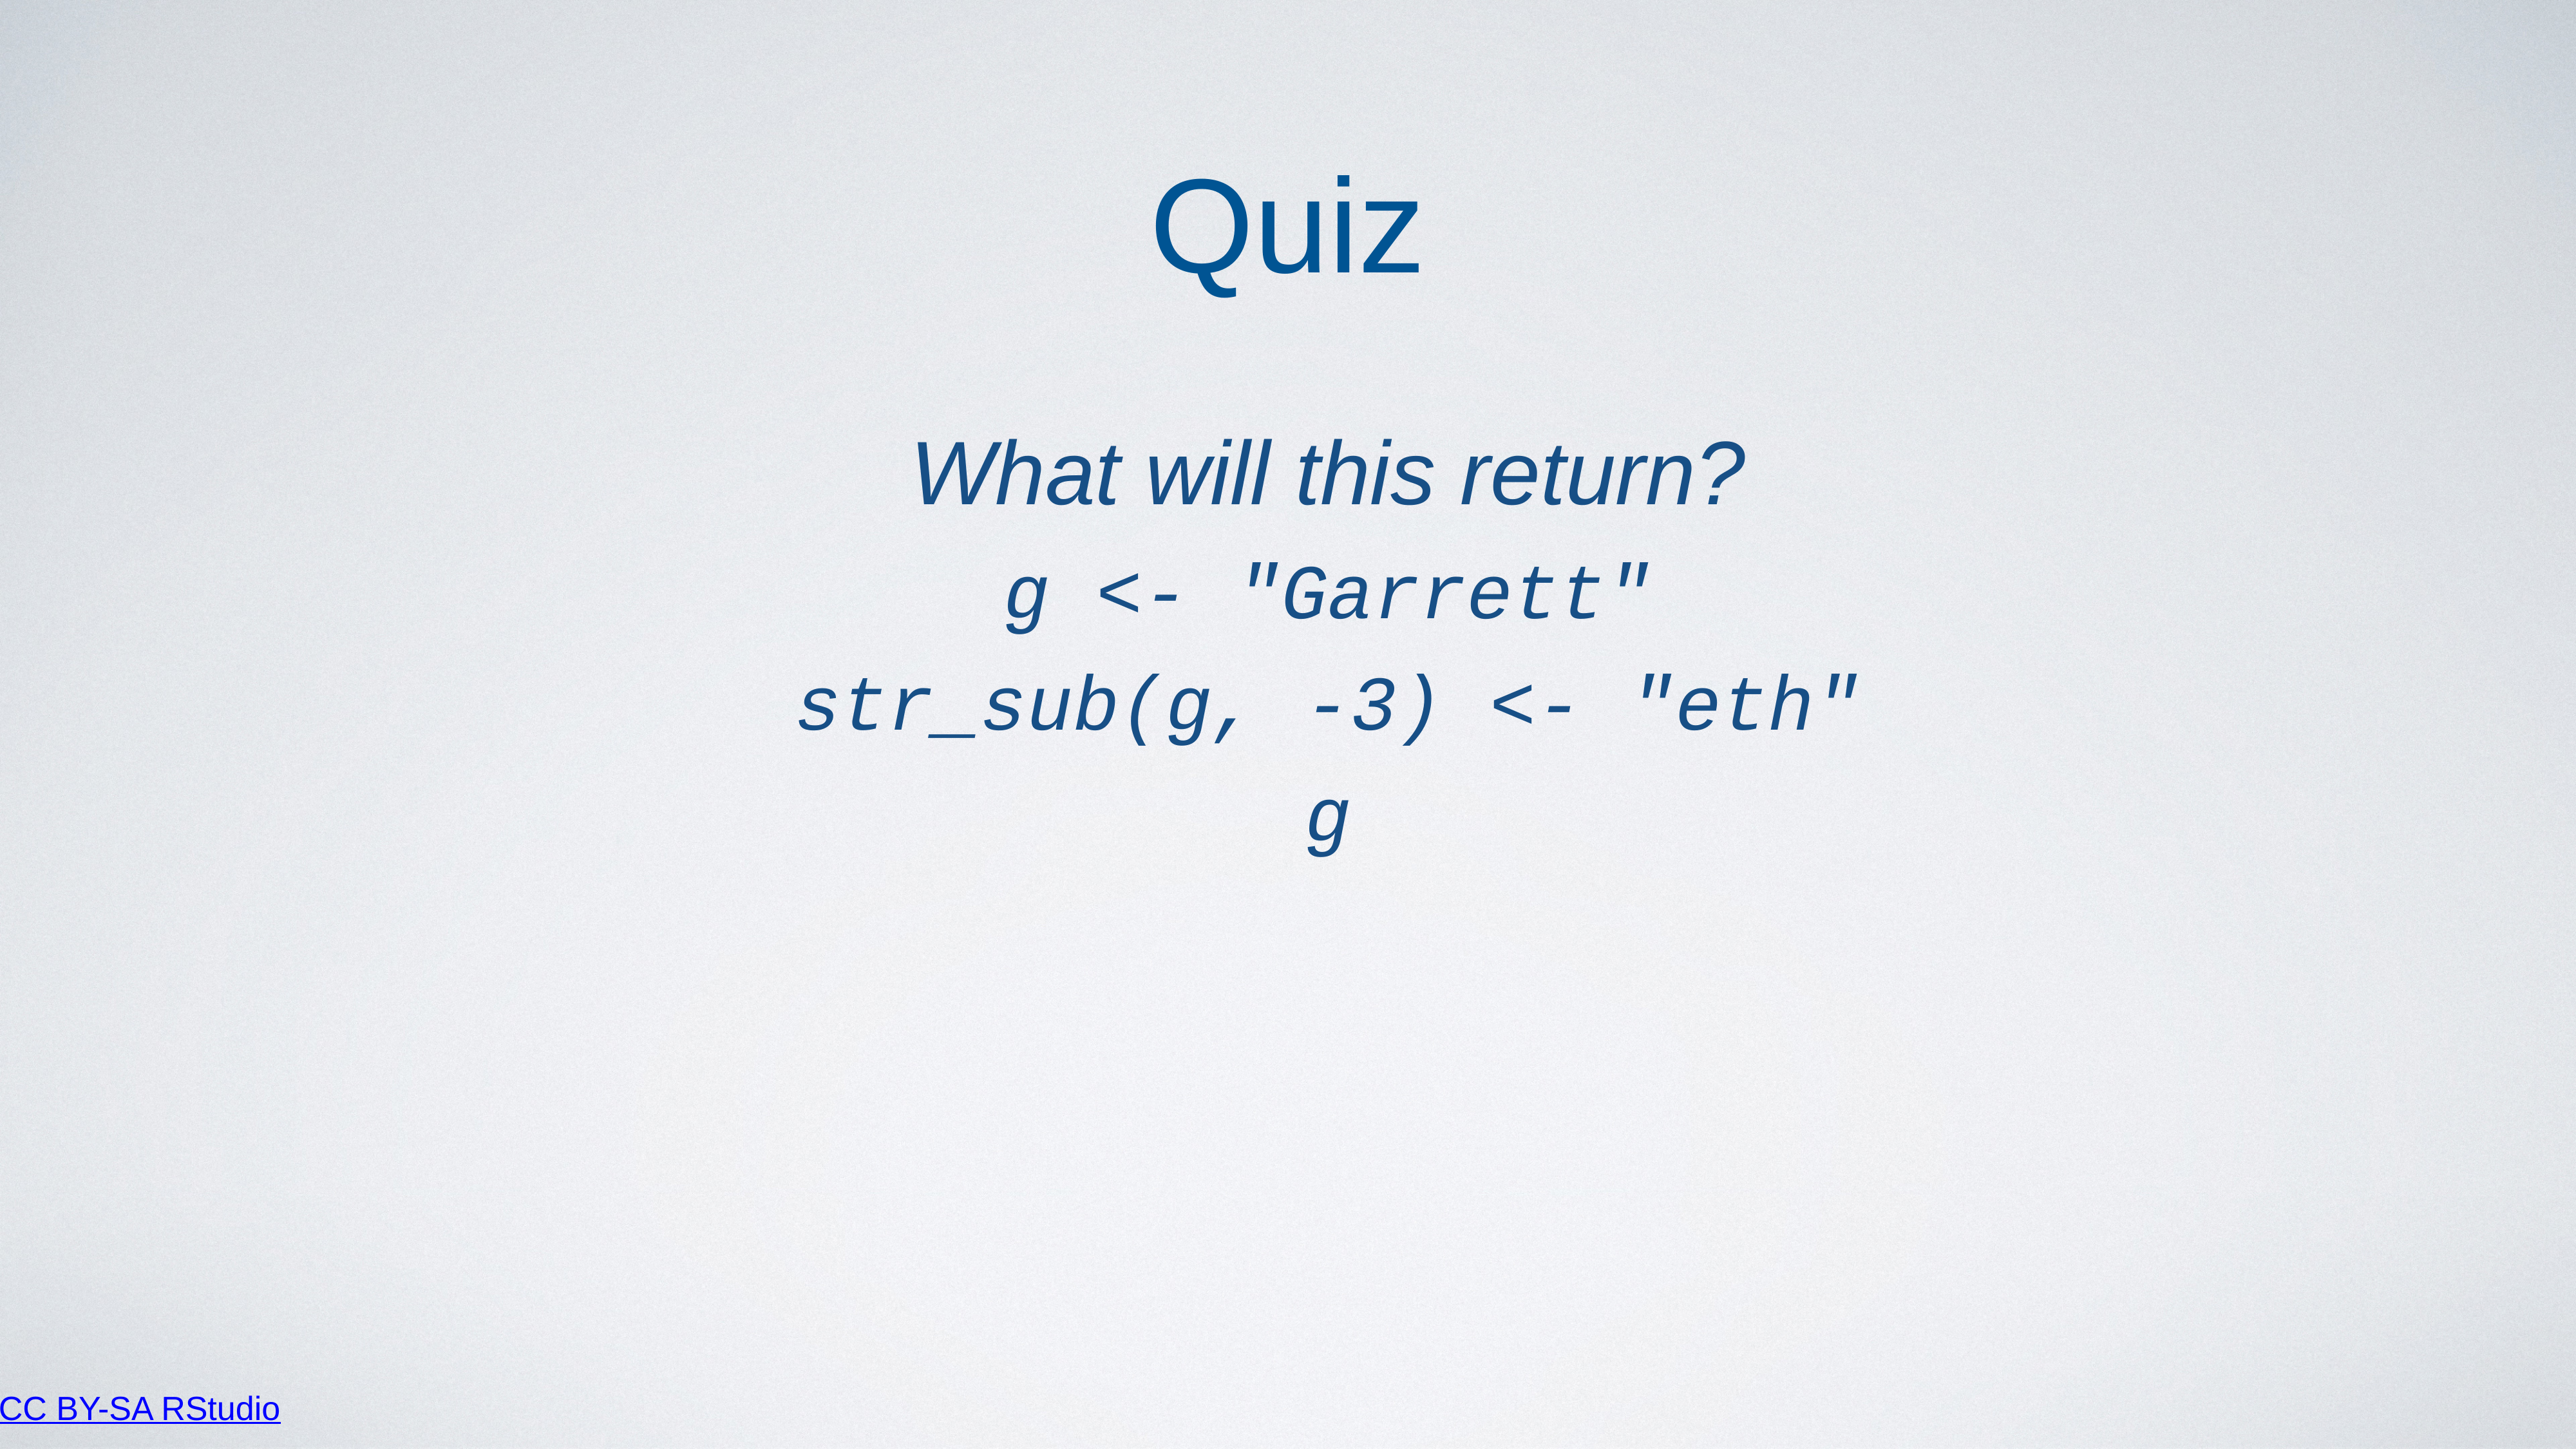

Quiz
What will this return?
g <- "Garrett"
str_sub(g, -3) <- "eth"
g